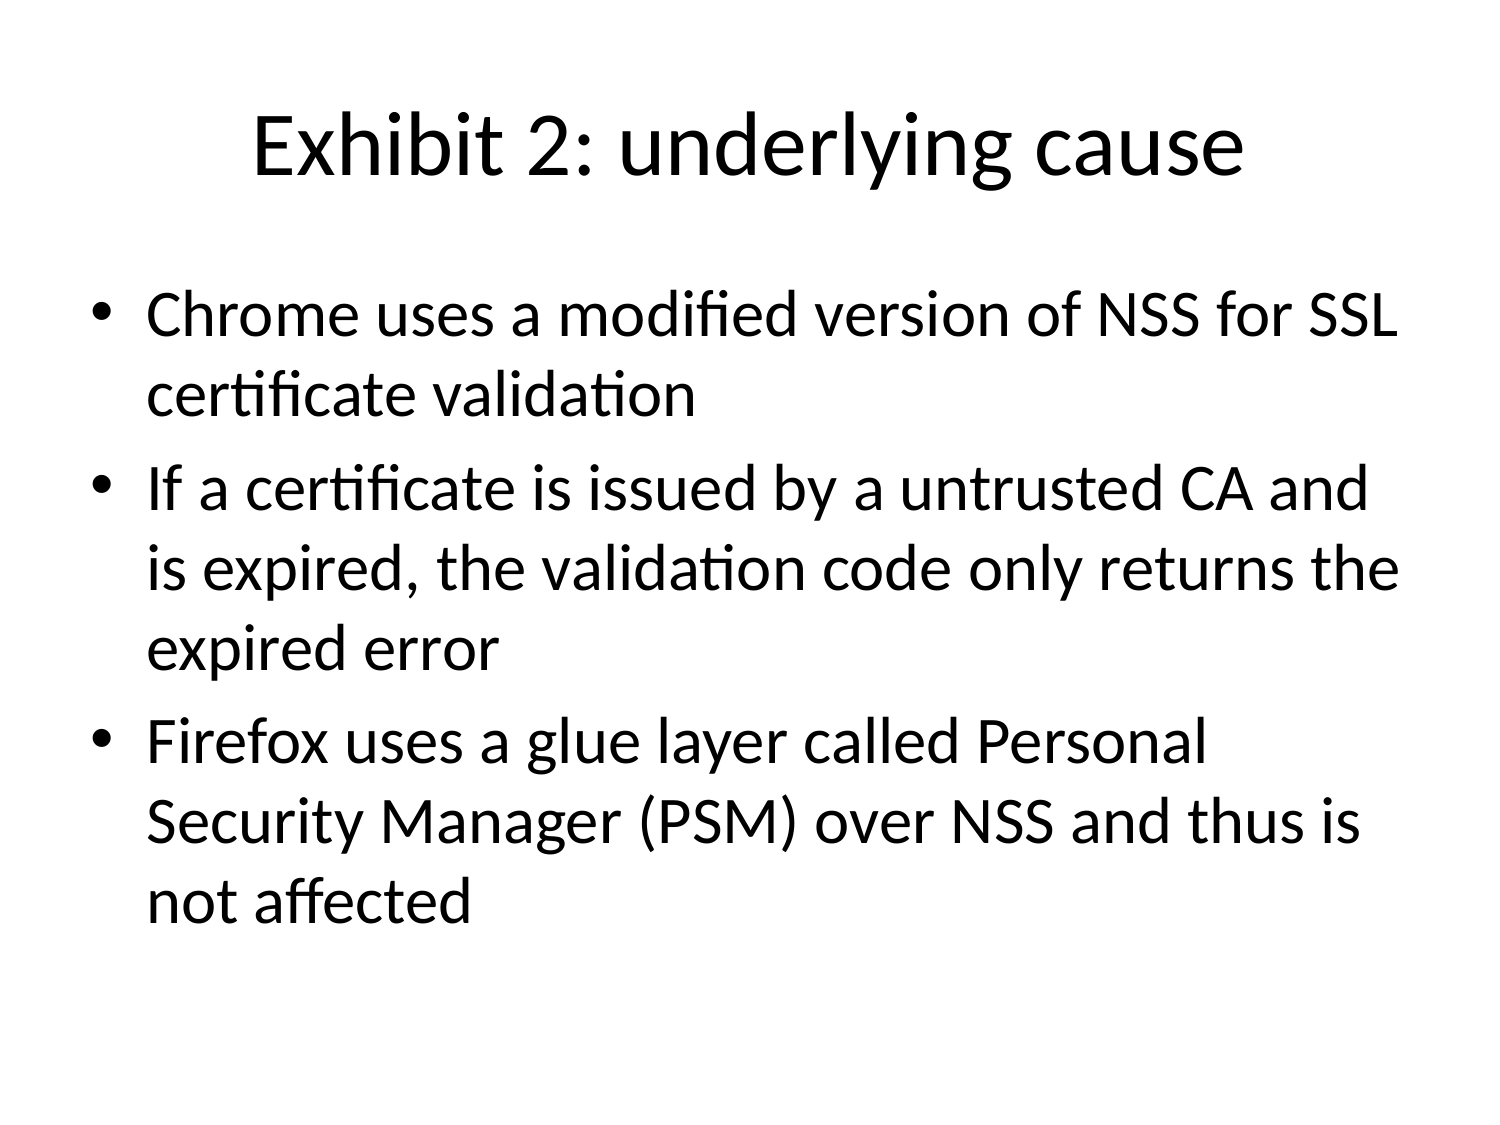

# Exhibit 2: underlying cause
Chrome uses a modified version of NSS for SSL certificate validation
If a certificate is issued by a untrusted CA and  is expired, the validation code only returns the expired error
Firefox uses a glue layer called Personal Security Manager (PSM) over NSS and thus is not affected